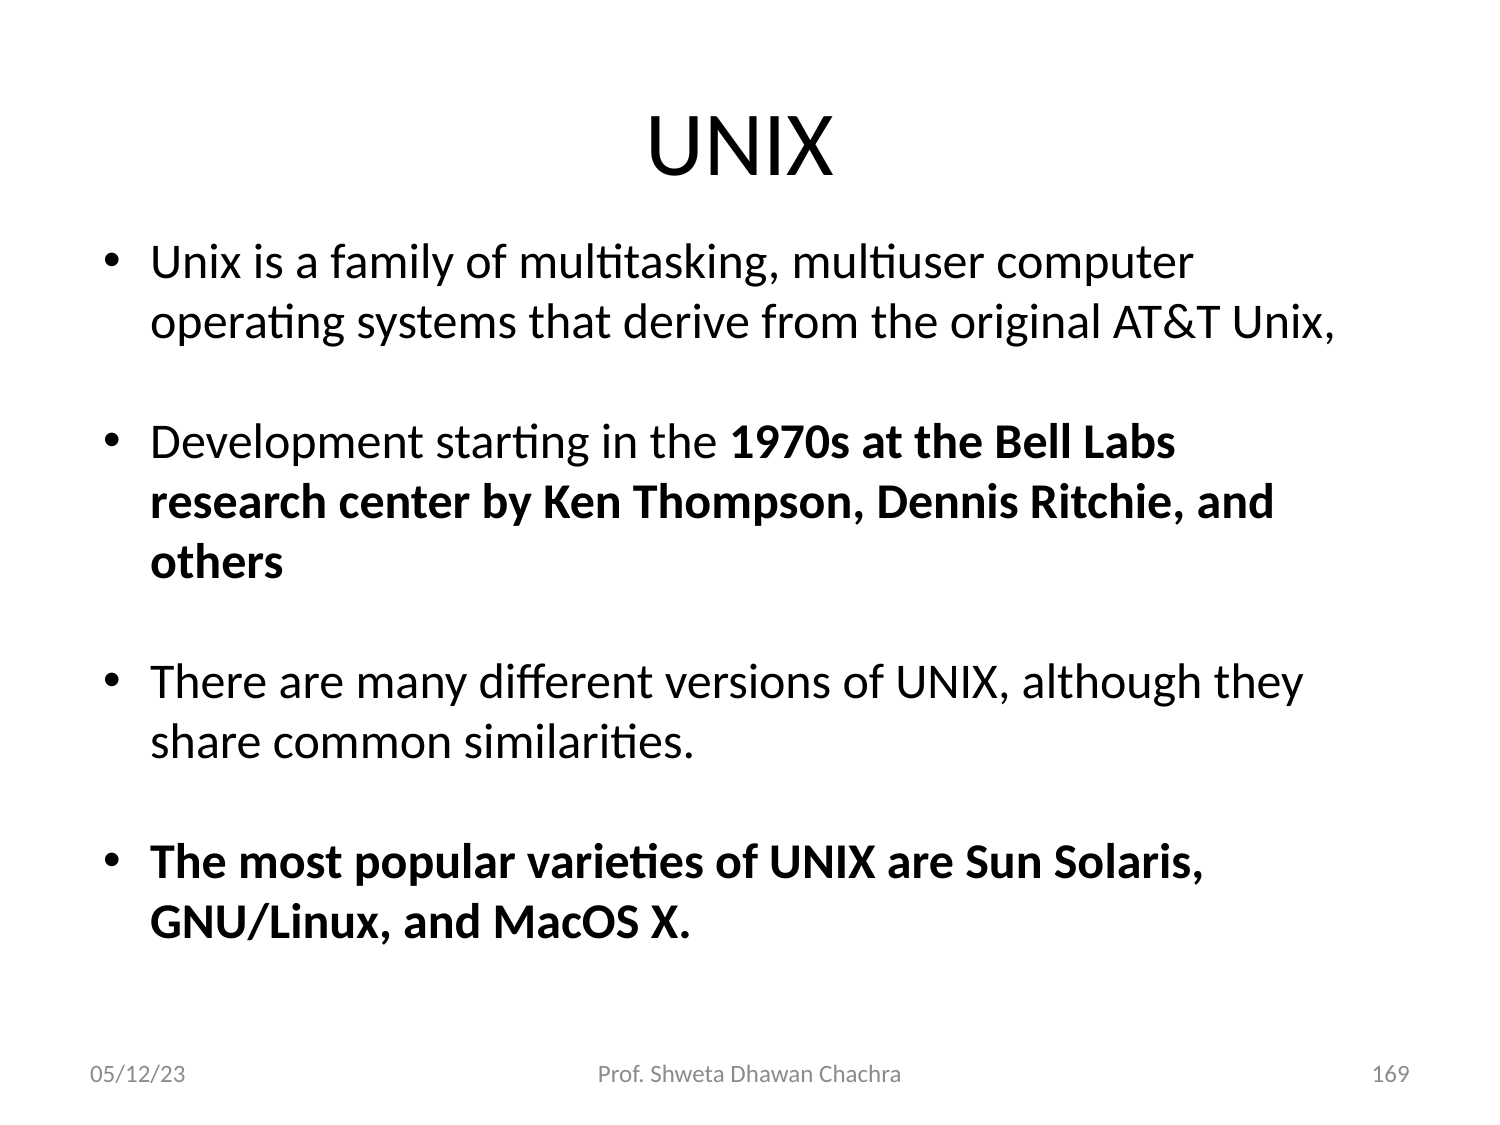

# UNIX
Unix is a family of multitasking, multiuser computer operating systems that derive from the original AT&T Unix,

Development starting in the 1970s at the Bell Labs research center by Ken Thompson, Dennis Ritchie, and others

There are many different versions of UNIX, although they share common similarities.

The most popular varieties of UNIX are Sun Solaris, GNU/Linux, and MacOS X.
05/12/23
Prof. Shweta Dhawan Chachra
169